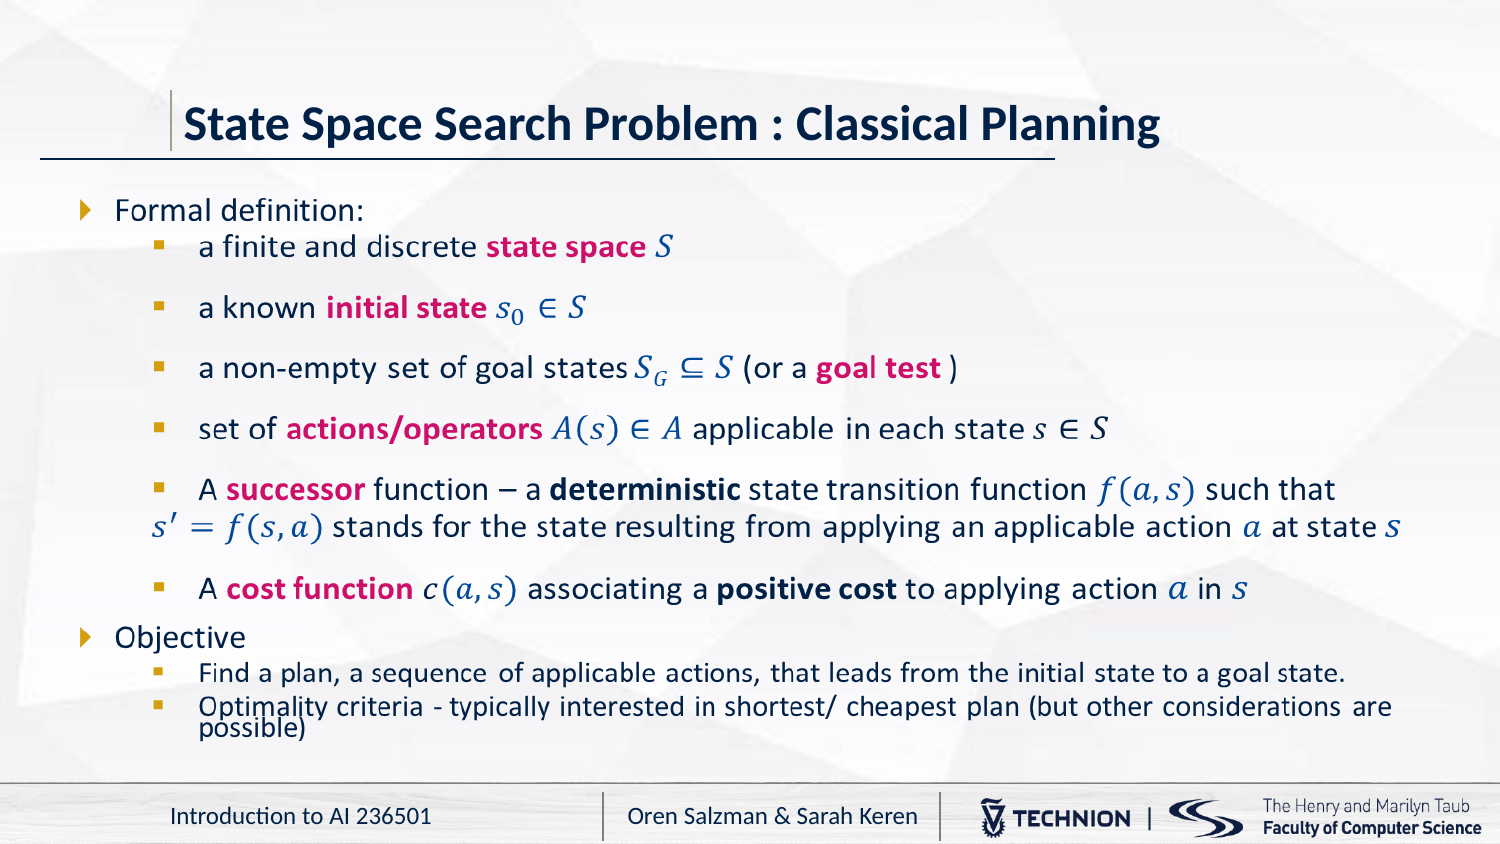

# State Space Search Problem : Classical Planning